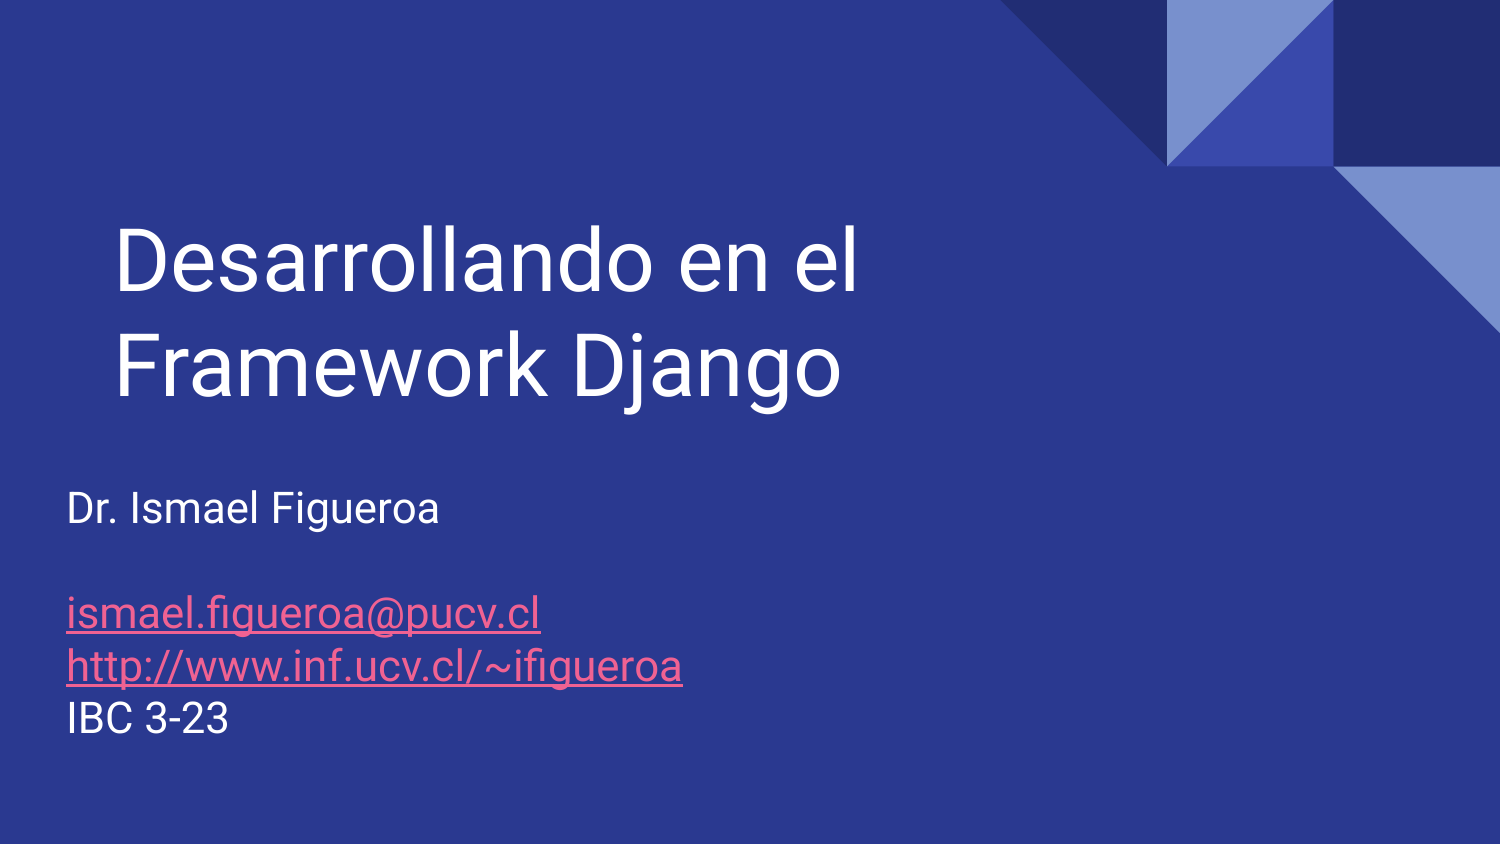

# Desarrollando en el Framework Django
Dr. Ismael Figueroa

ismael.figueroa@pucv.cl
http://www.inf.ucv.cl/~ifigueroa
IBC 3-23